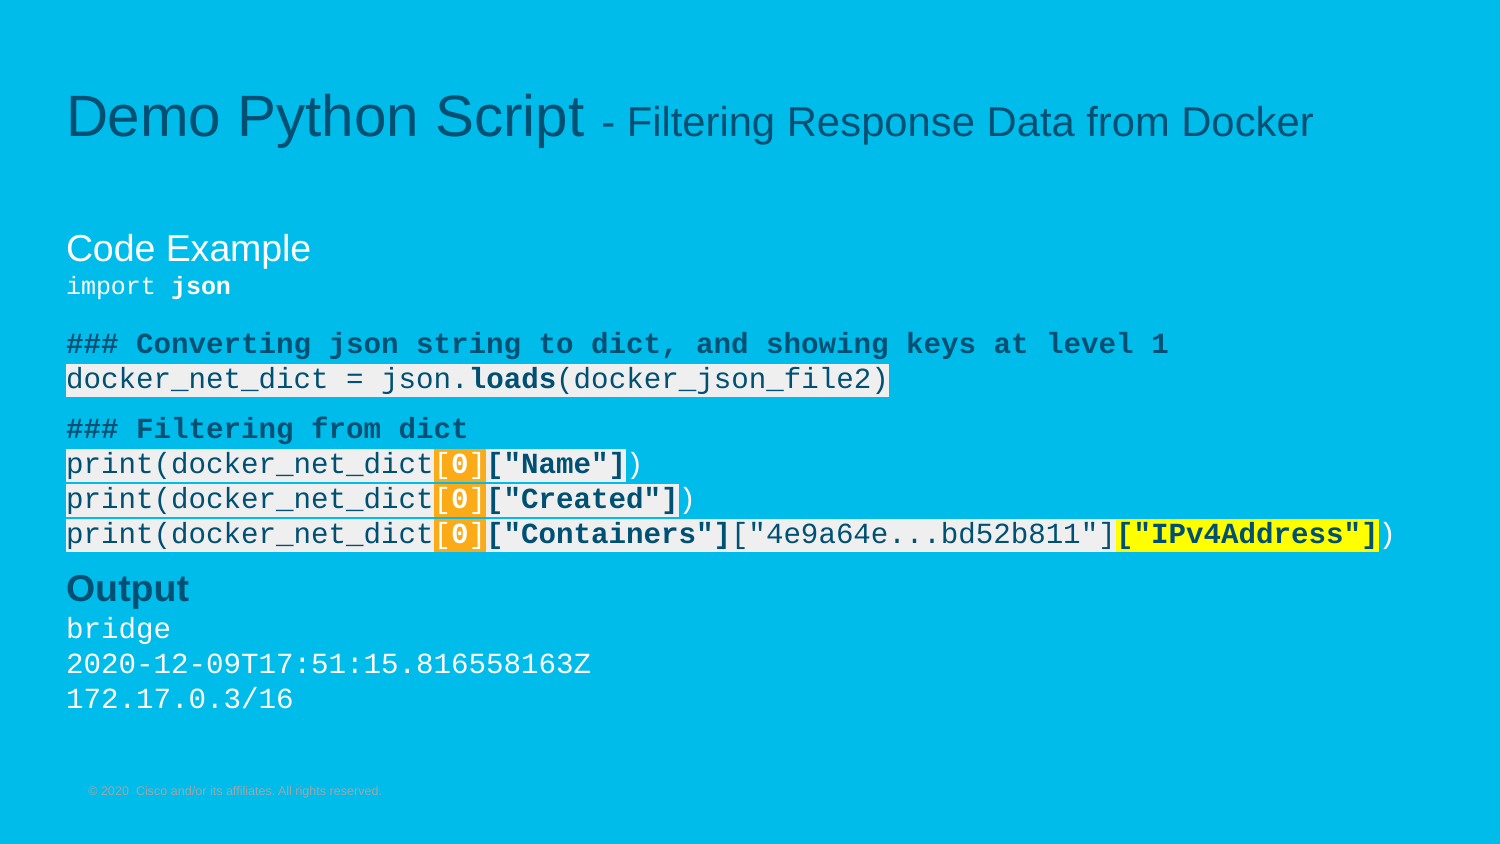

# Demo Python Script - Filtering Response Data from Docker
Code Example
import json

### Converting json string to dict, and showing keys at level 1
docker_net_dict = json.loads(docker_json_file2)

### Filtering from dict
print(docker_net_dict[0]["Name"])
print(docker_net_dict[0]["Created"])
print(docker_net_dict[0]["Containers"]["4e9a64e...bd52b811"]["IPv4Address"])

Output
bridge
2020-12-09T17:51:15.816558163Z
172.17.0.3/16